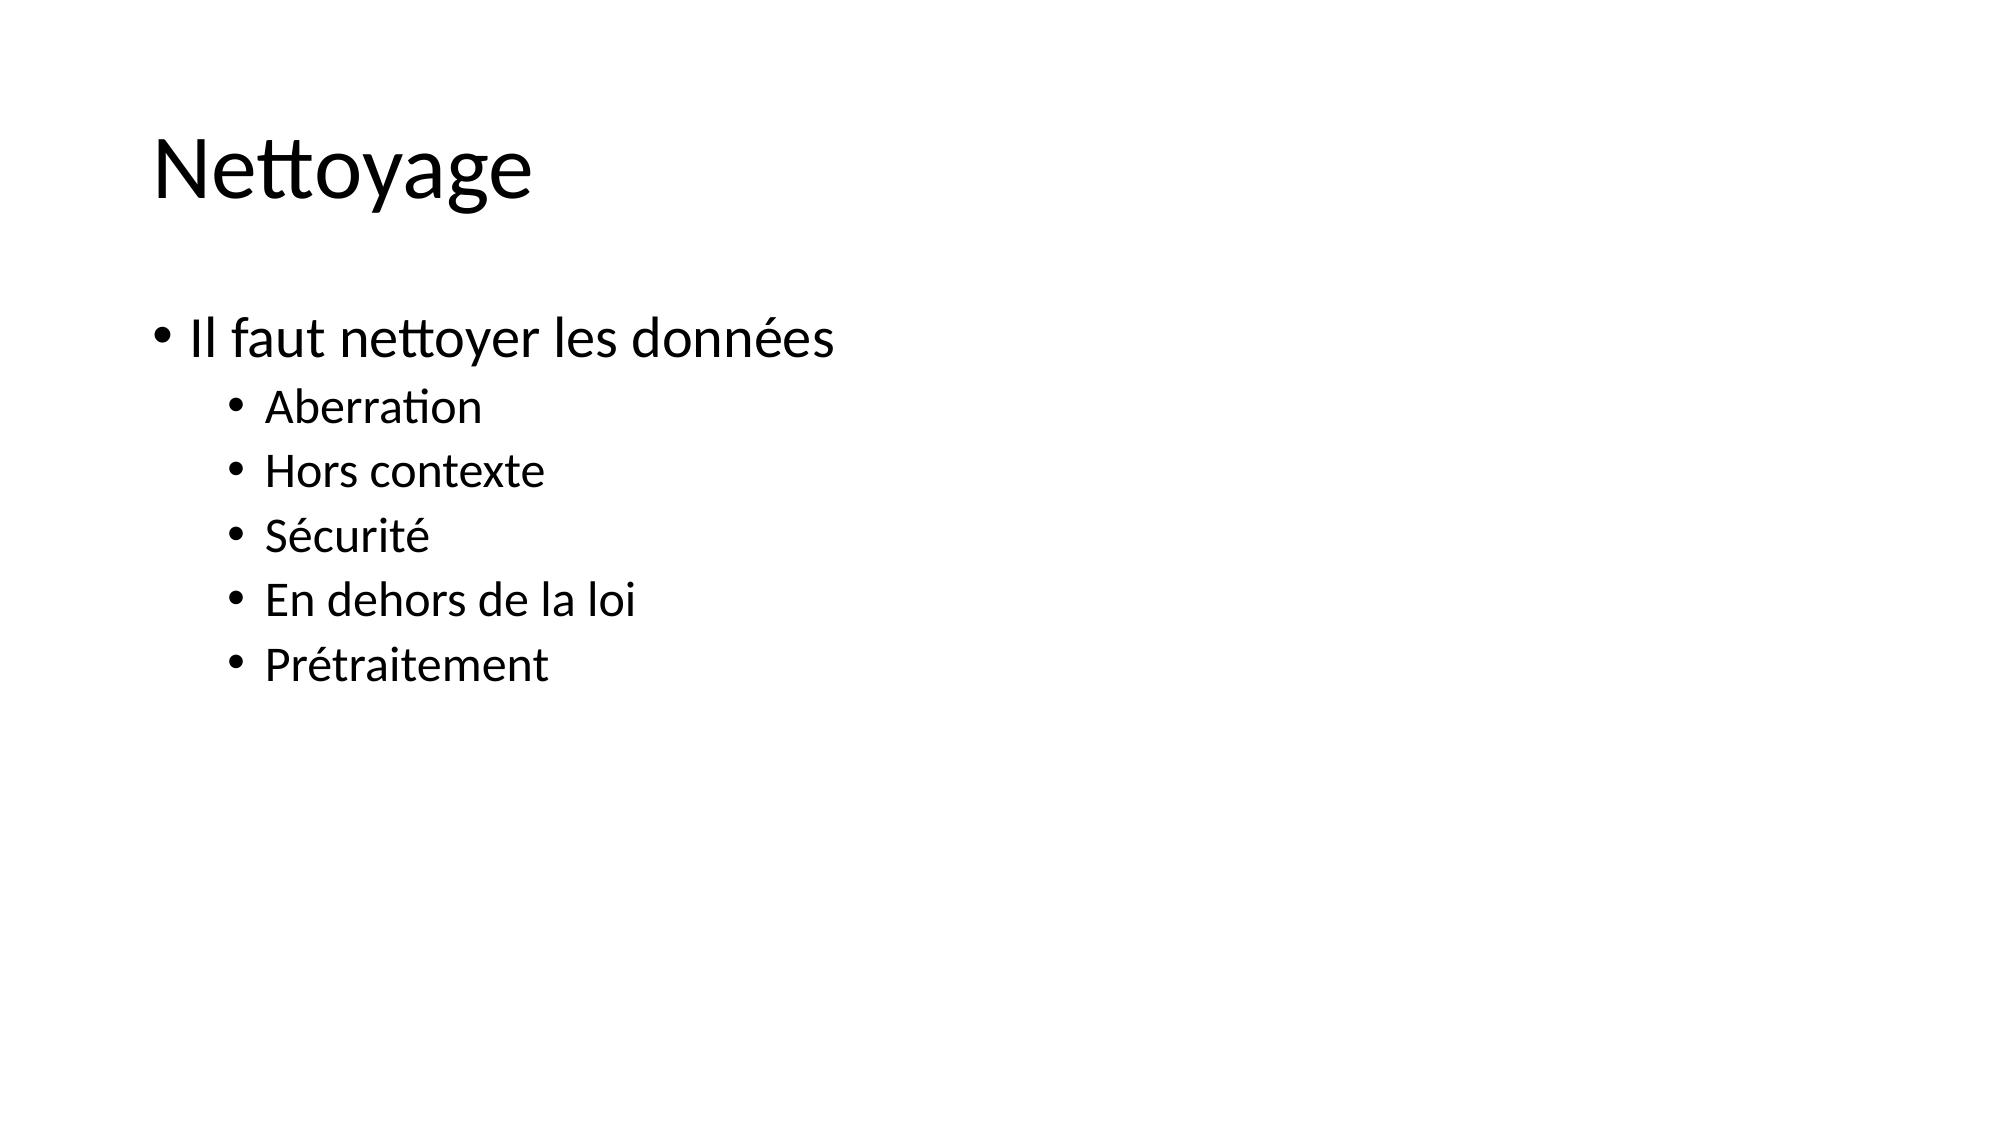

# Nettoyage
Il faut nettoyer les données
Aberration
Hors contexte
Sécurité
En dehors de la loi
Prétraitement